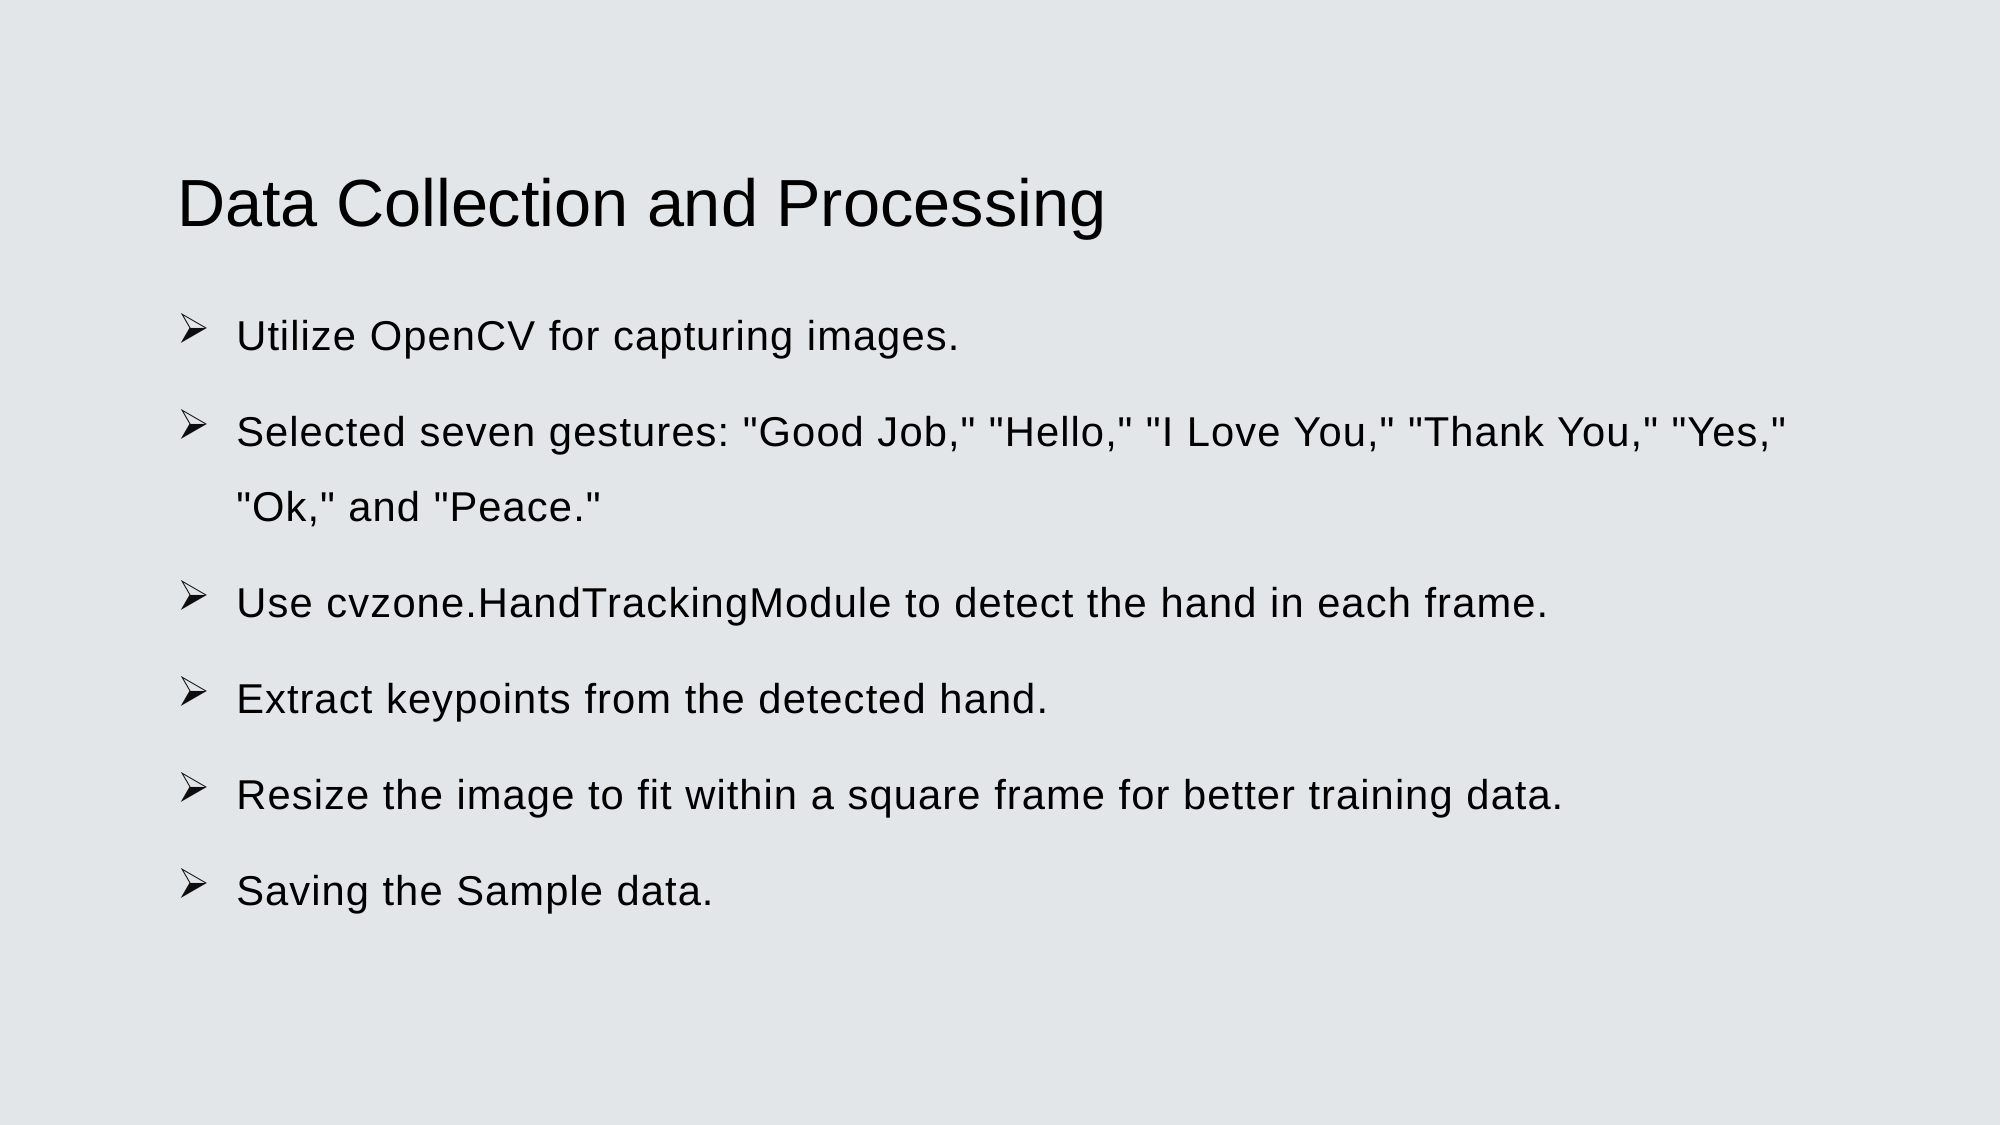

# Data Collection and Processing
Utilize OpenCV for capturing images.
Selected seven gestures: "Good Job," "Hello," "I Love You," "Thank You," "Yes," "Ok," and "Peace."
Use cvzone.HandTrackingModule to detect the hand in each frame.
Extract keypoints from the detected hand.
Resize the image to fit within a square frame for better training data.
Saving the Sample data.